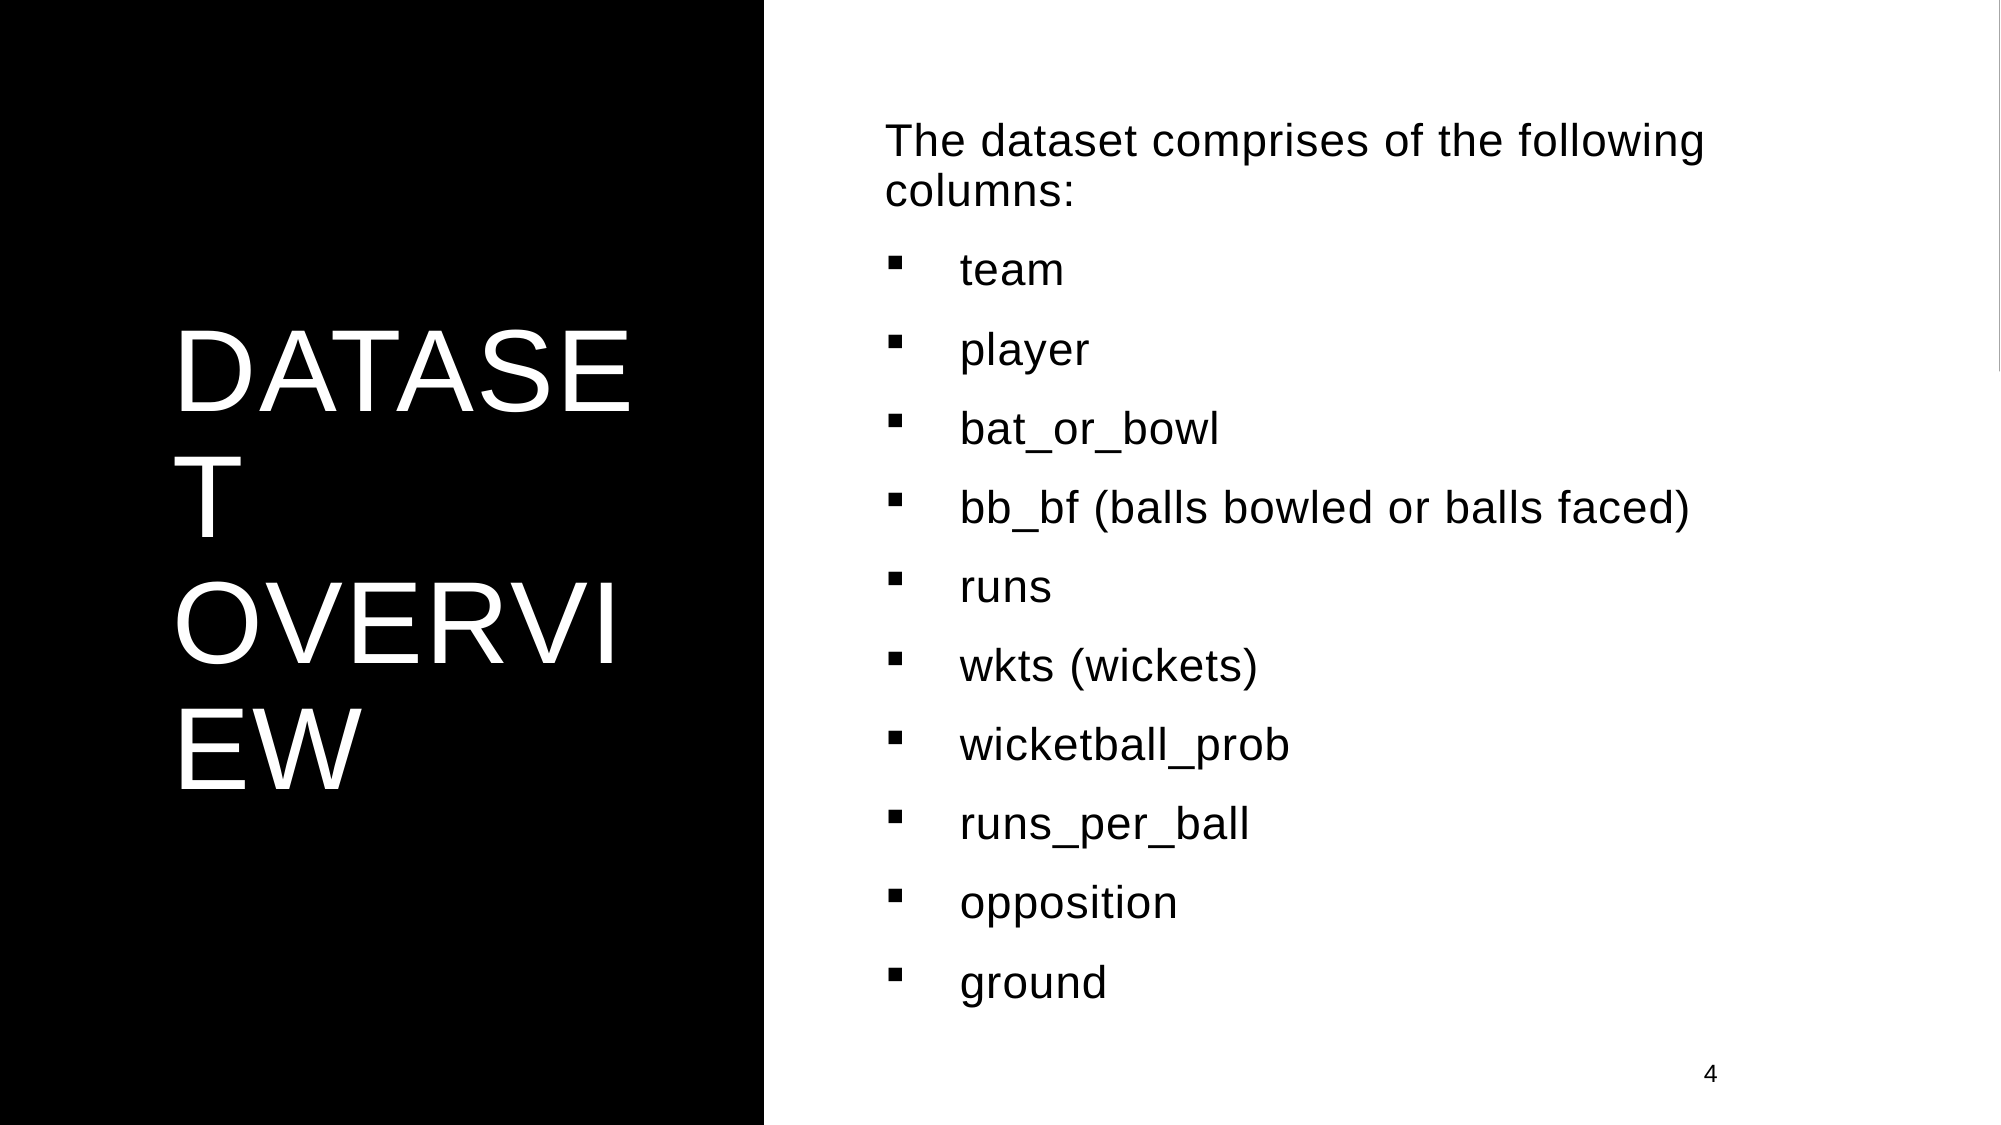

# Dataset overview
The dataset comprises of the following columns:
team
player
bat_or_bowl
bb_bf (balls bowled or balls faced)
runs
wkts (wickets)
wicketball_prob
runs_per_ball
opposition
ground
4